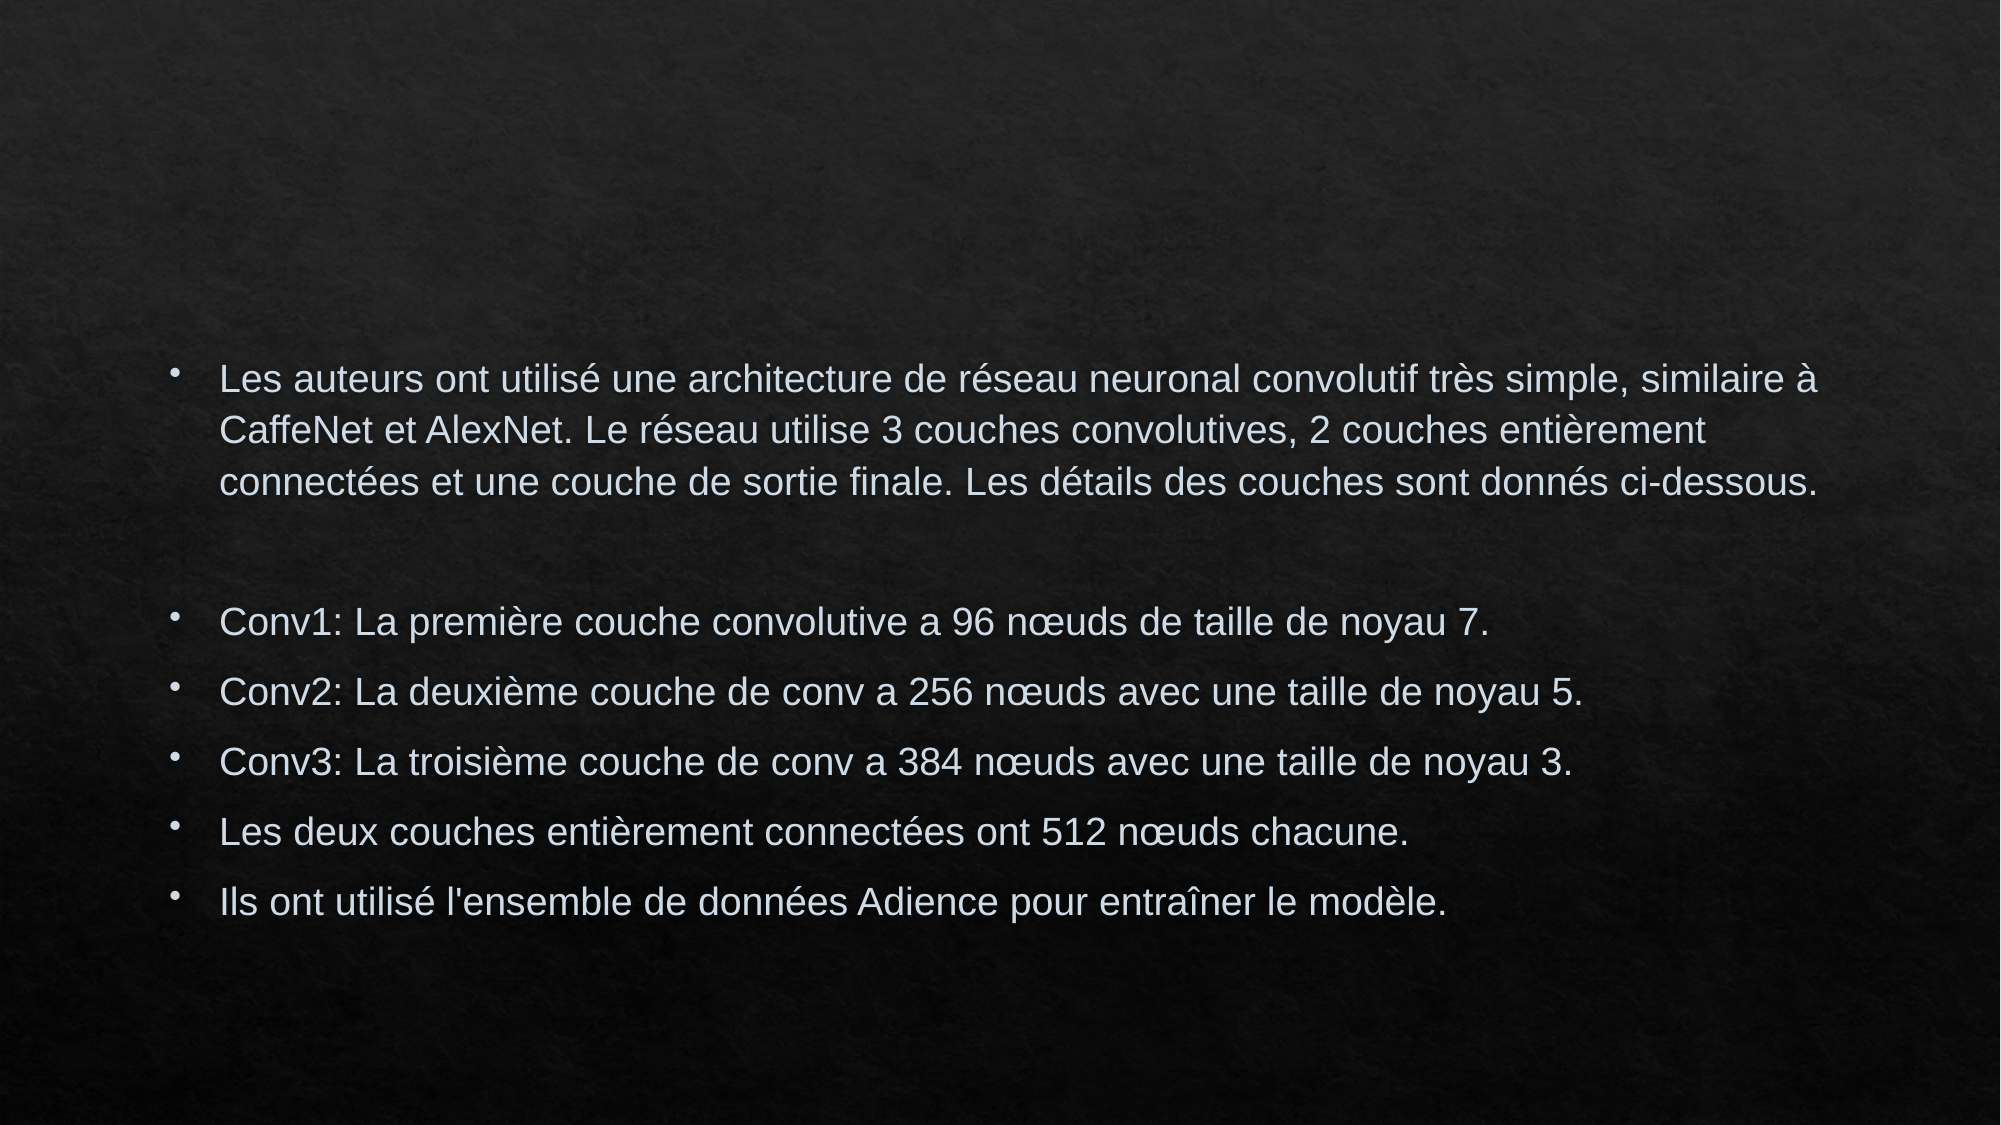

#
Les auteurs ont utilisé une architecture de réseau neuronal convolutif très simple, similaire à CaffeNet et AlexNet. Le réseau utilise 3 couches convolutives, 2 couches entièrement connectées et une couche de sortie finale. Les détails des couches sont donnés ci-dessous.

Conv1: La première couche convolutive a 96 nœuds de taille de noyau 7.
Conv2: La deuxième couche de conv a 256 nœuds avec une taille de noyau 5.
Conv3: La troisième couche de conv a 384 nœuds avec une taille de noyau 3.
Les deux couches entièrement connectées ont 512 nœuds chacune.
Ils ont utilisé l'ensemble de données Adience pour entraîner le modèle.